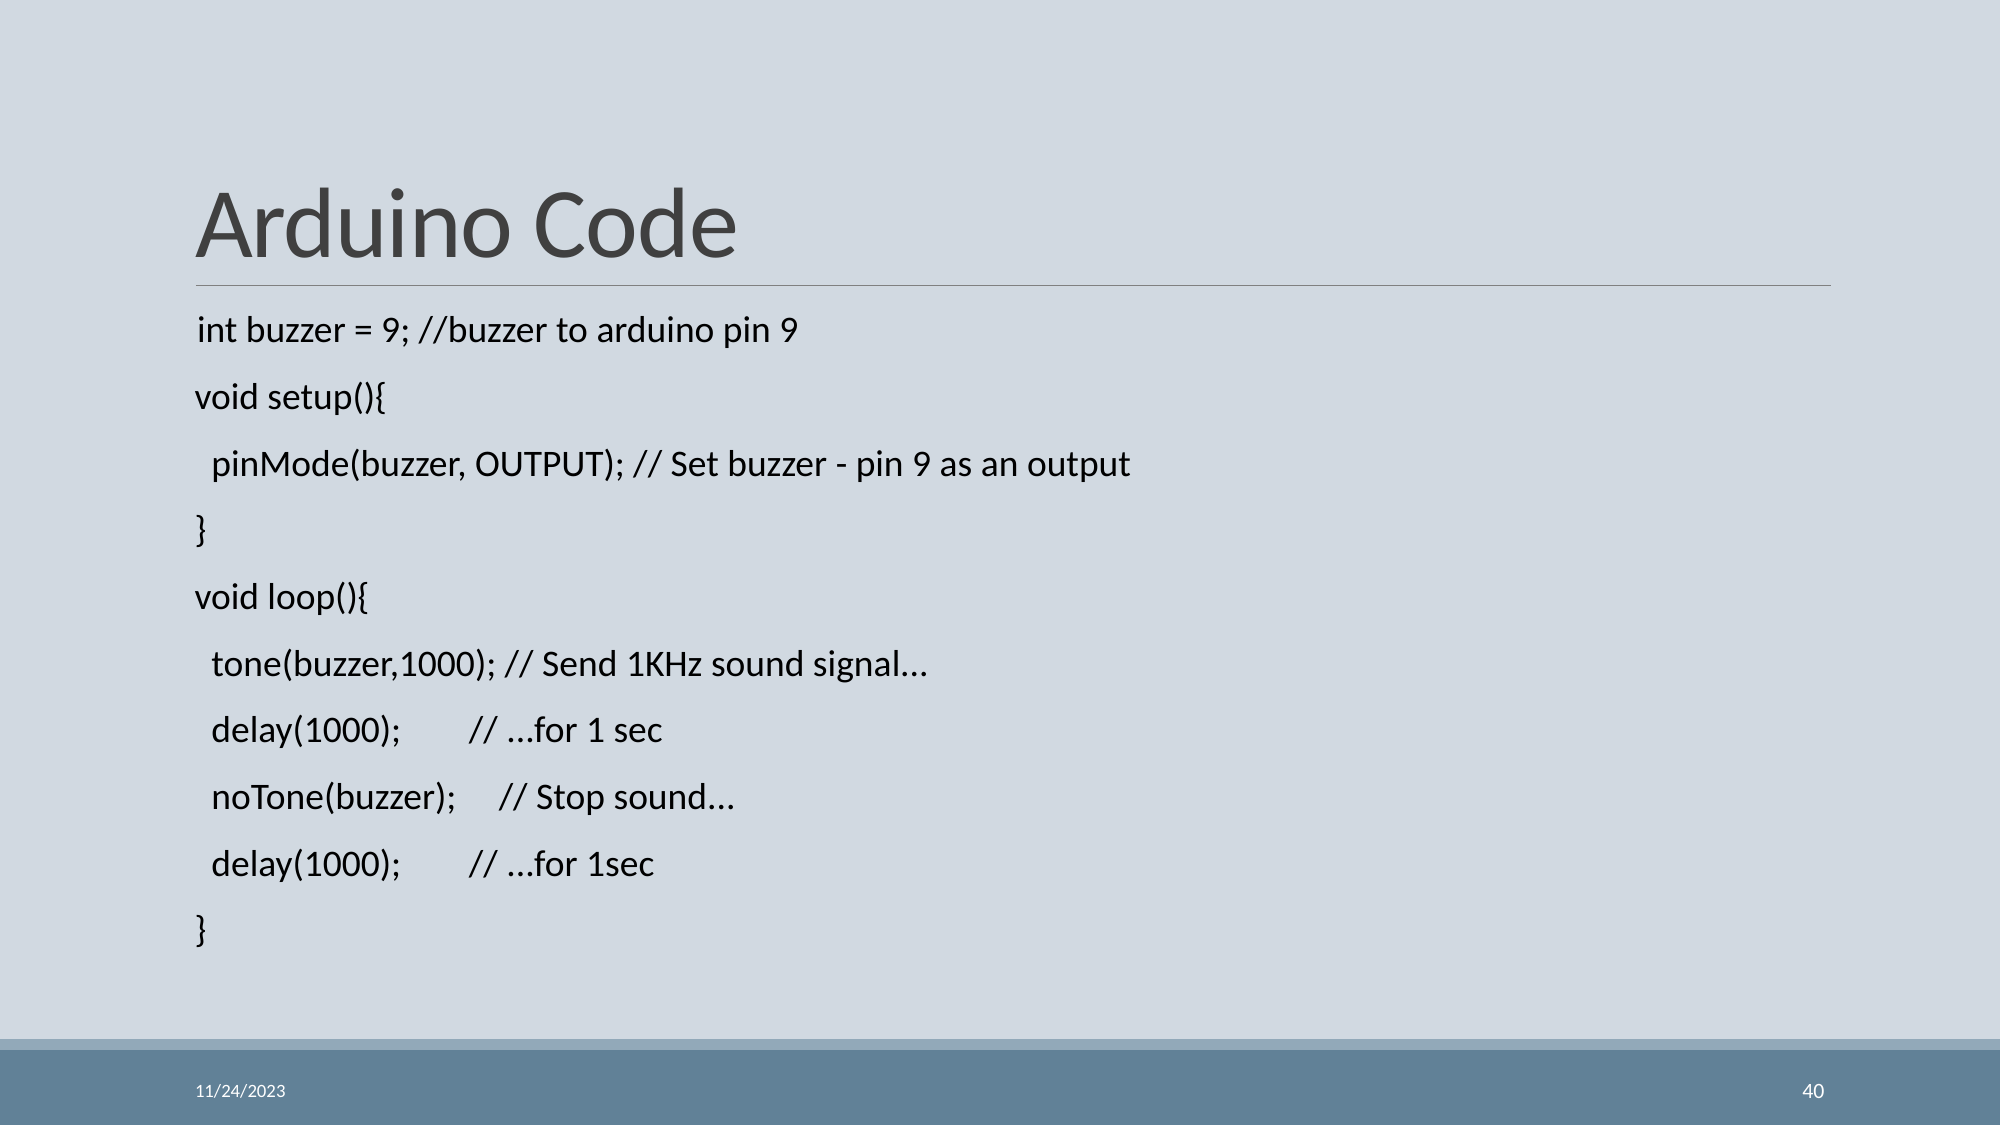

# Arduino Code
  int buzzer = 9; //buzzer to arduino pin 9
void setup(){
  pinMode(buzzer, OUTPUT); // Set buzzer - pin 9 as an output
}
void loop(){
  tone(buzzer,1000); // Send 1KHz sound signal...
  delay(1000);        // ...for 1 sec
  noTone(buzzer);     // Stop sound...
  delay(1000);        // ...for 1sec
}
11/24/2023
40